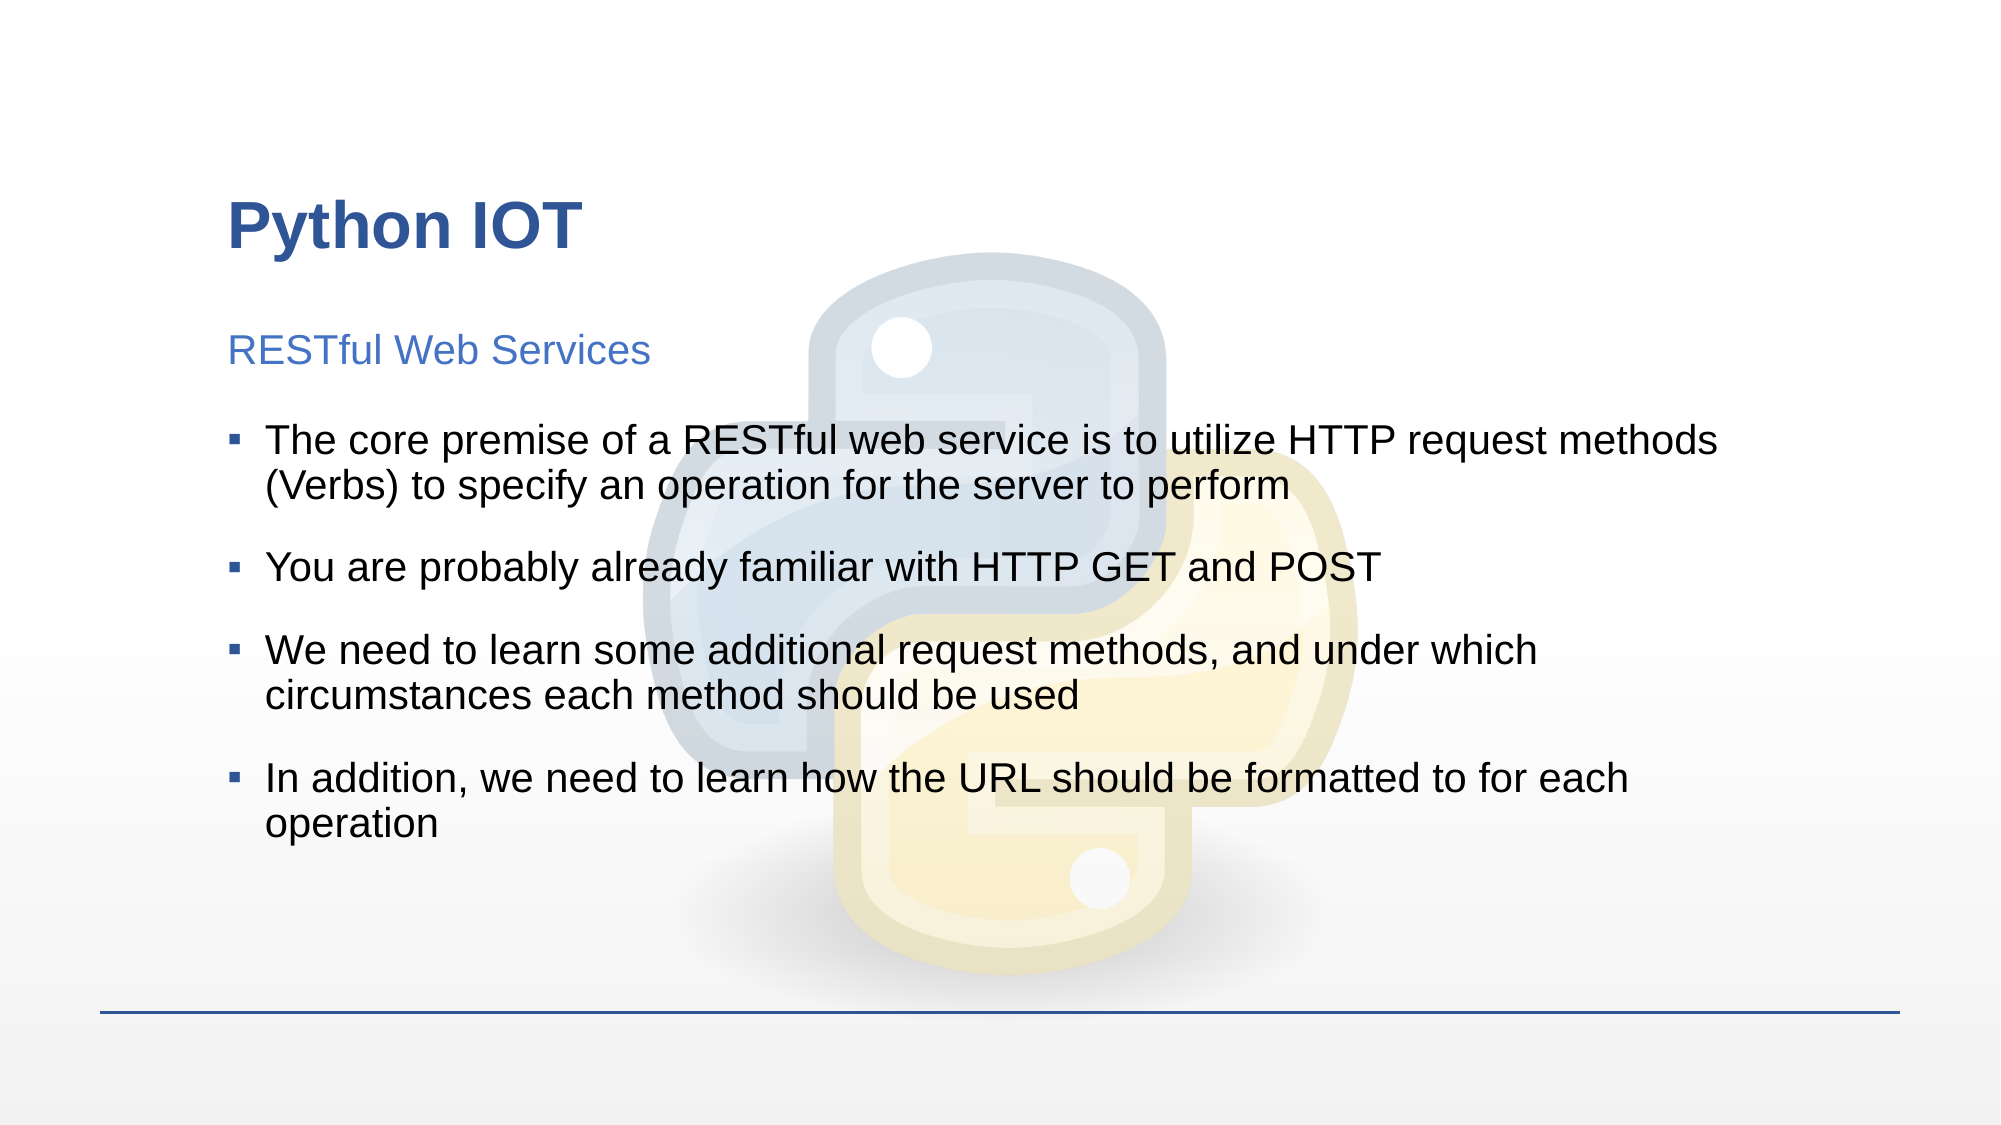

# Python IOT
RESTful Web Services
The core premise of a RESTful web service is to utilize HTTP request methods (Verbs) to specify an operation for the server to perform
You are probably already familiar with HTTP GET and POST
We need to learn some additional request methods, and under which circumstances each method should be used
In addition, we need to learn how the URL should be formatted to for each operation